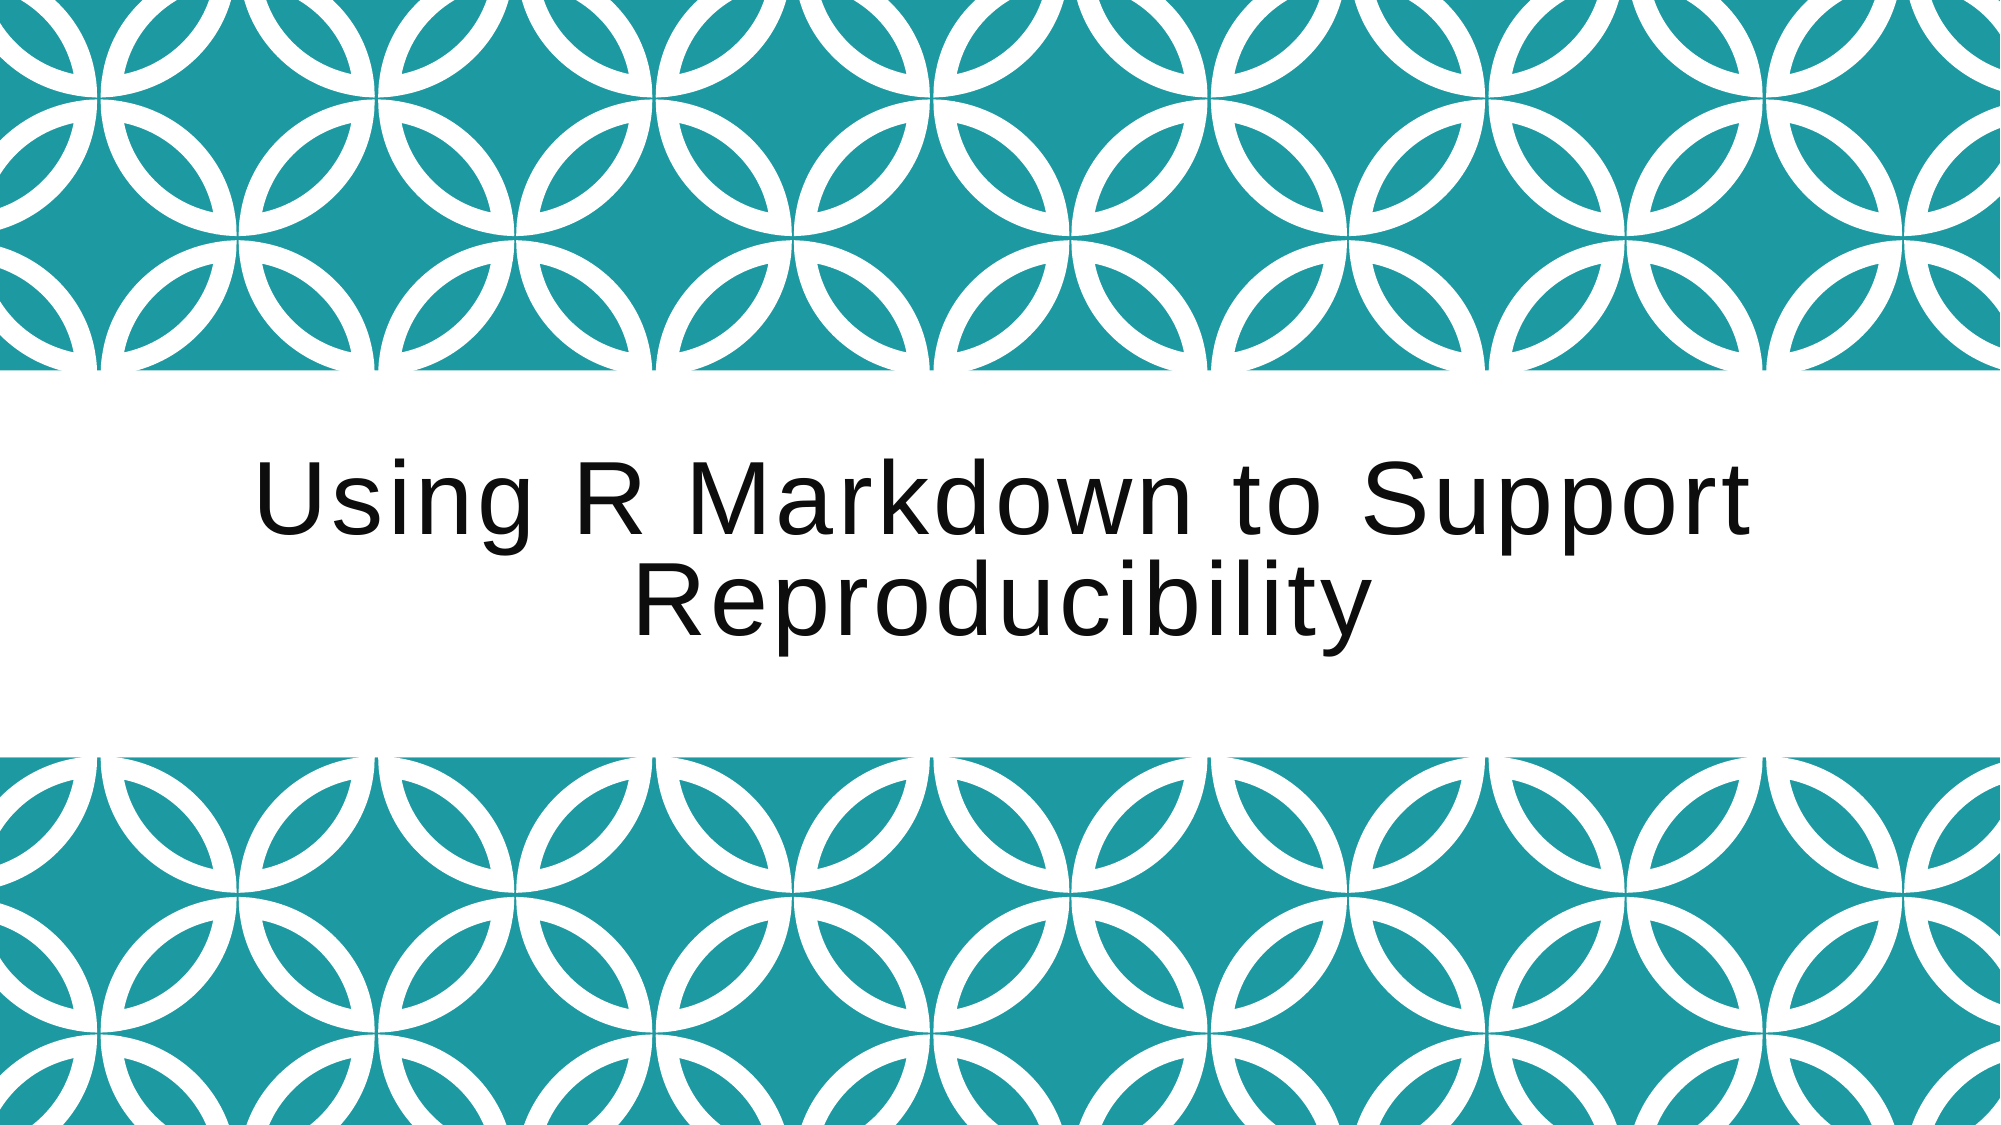

# Using R Markdown to Support Reproducibility